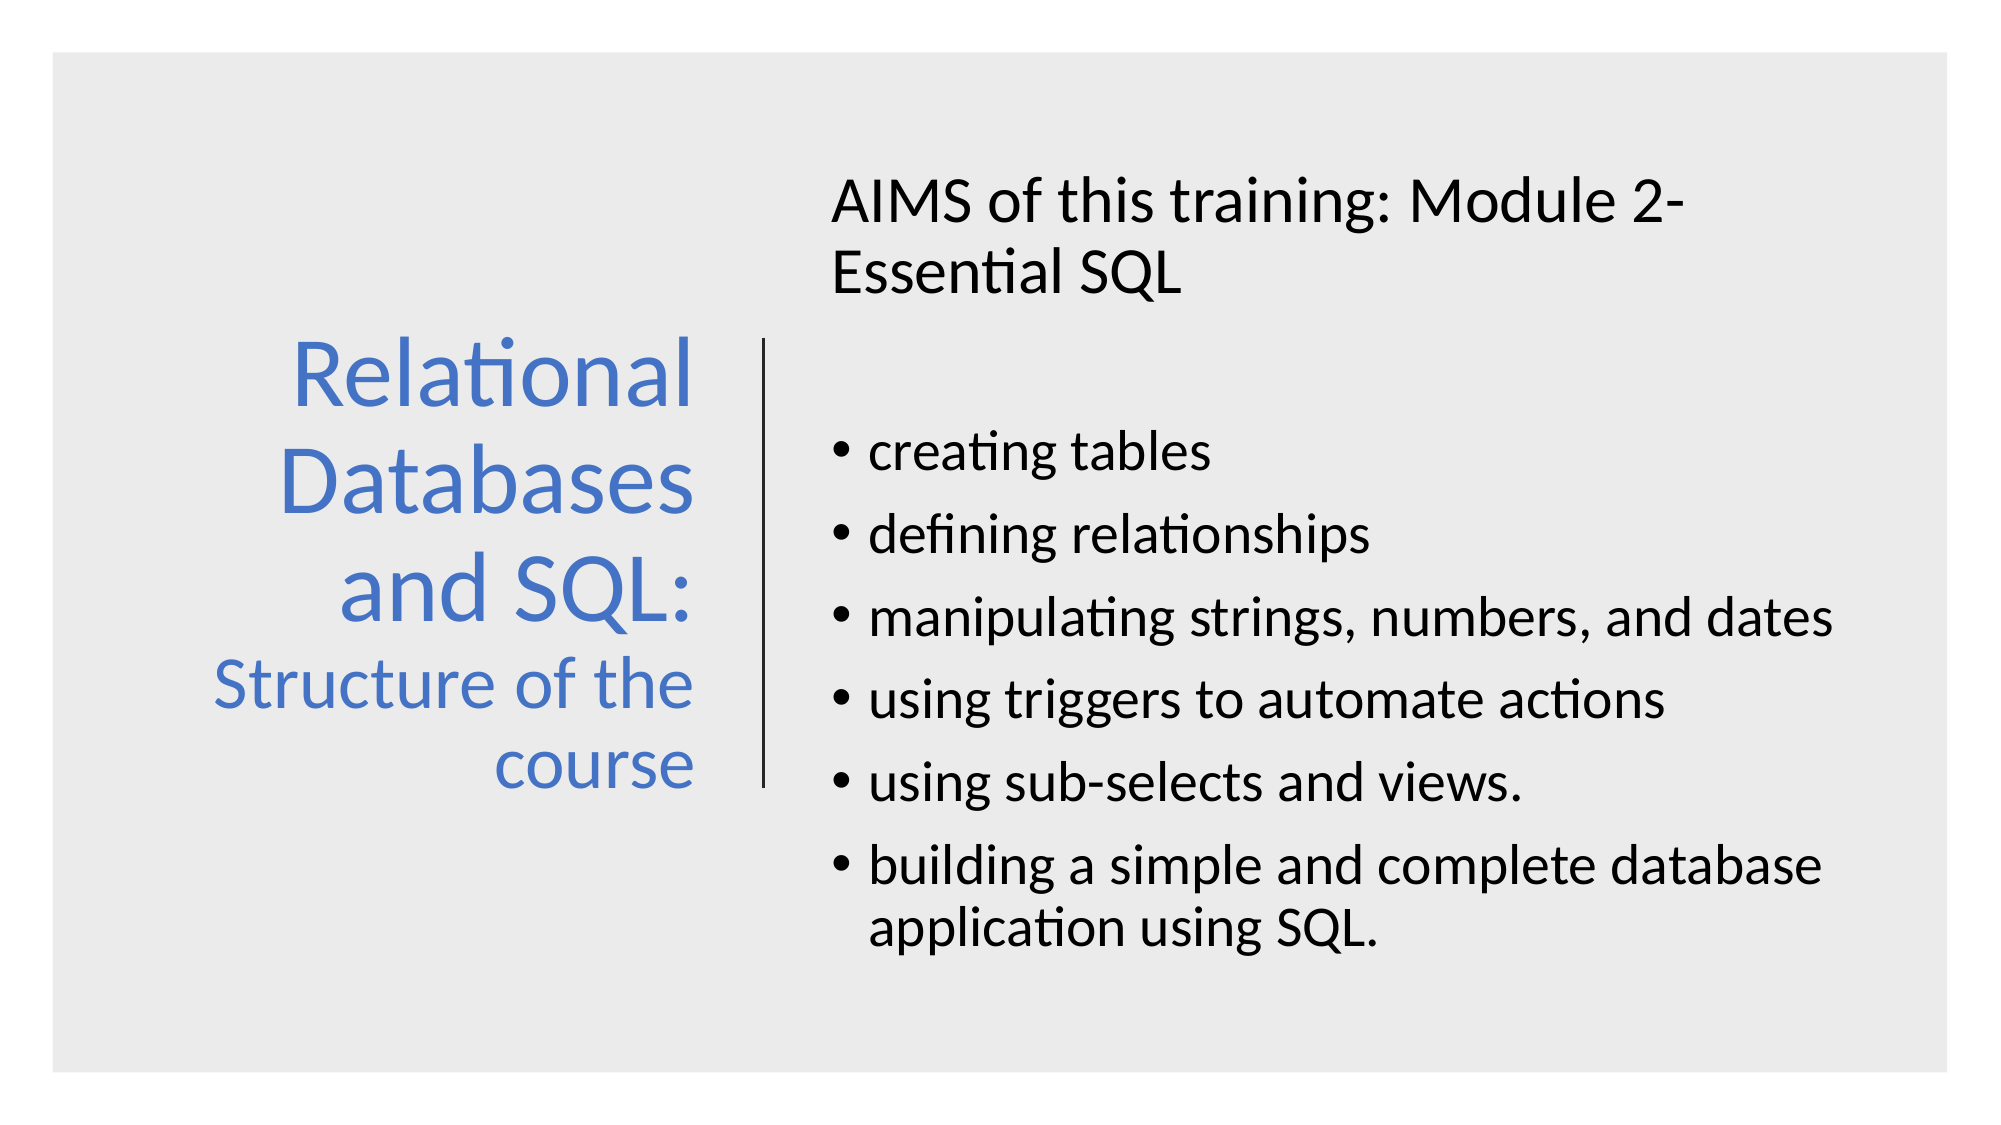

# Relational Databases and SQL: Structure of the course
AIMS of this training: Module 2- Essential SQL

creating tables
defining relationships
manipulating strings, numbers, and dates
using triggers to automate actions
using sub-selects and views.
building a simple and complete database application using SQL.